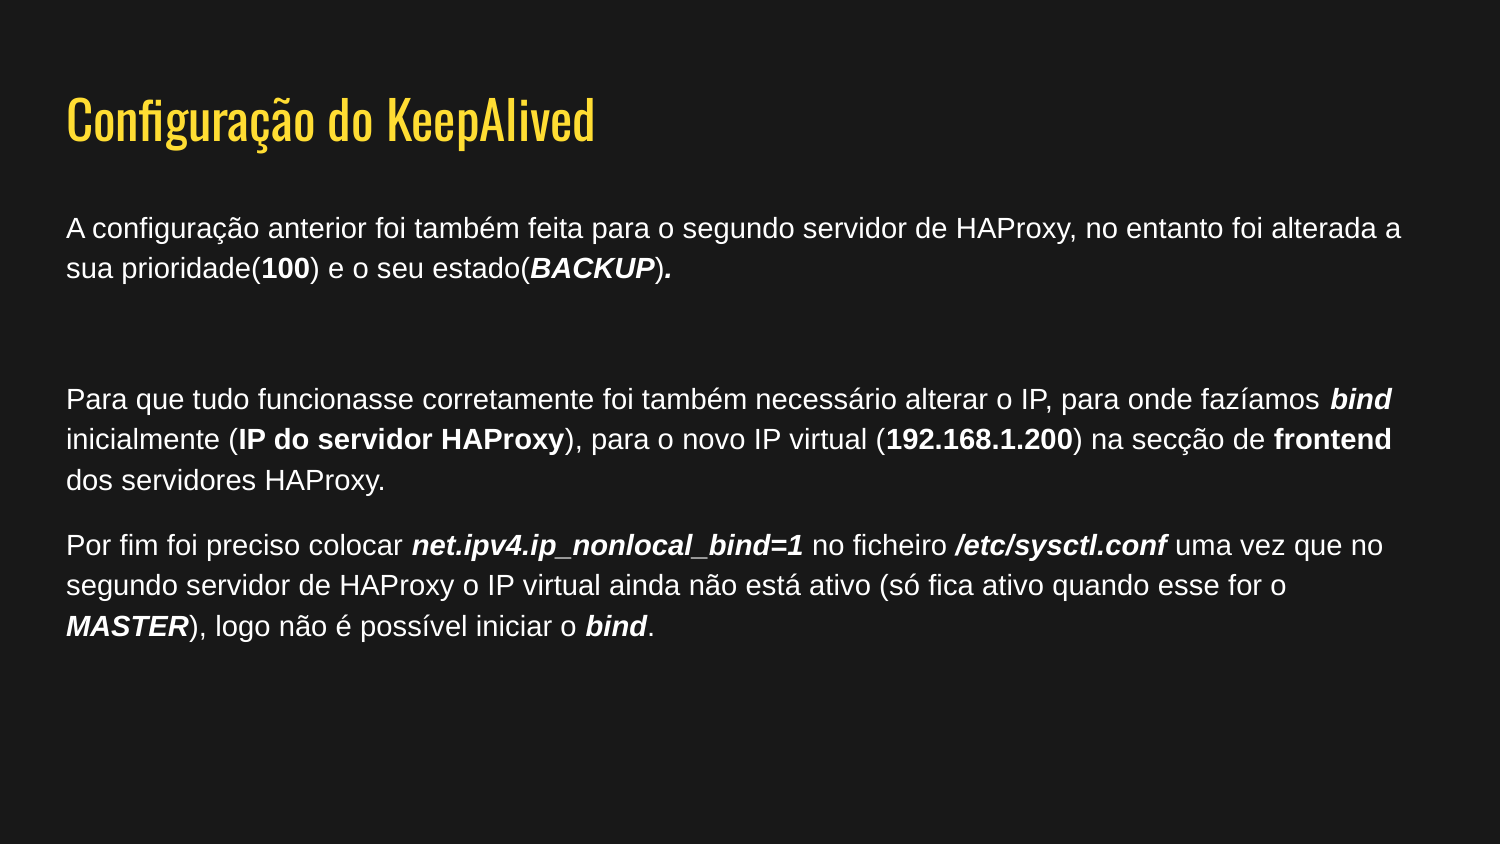

# Configuração do KeepAlived

A configuração anterior foi também feita para o segundo servidor de HAProxy, no entanto foi alterada a sua prioridade(100) e o seu estado(BACKUP).

Para que tudo funcionasse corretamente foi também necessário alterar o IP, para onde fazíamos bind inicialmente (IP do servidor HAProxy), para o novo IP virtual (192.168.1.200) na secção de frontend dos servidores HAProxy.
Por fim foi preciso colocar net.ipv4.ip_nonlocal_bind=1 no ficheiro /etc/sysctl.conf uma vez que no segundo servidor de HAProxy o IP virtual ainda não está ativo (só fica ativo quando esse for o MASTER), logo não é possível iniciar o bind.